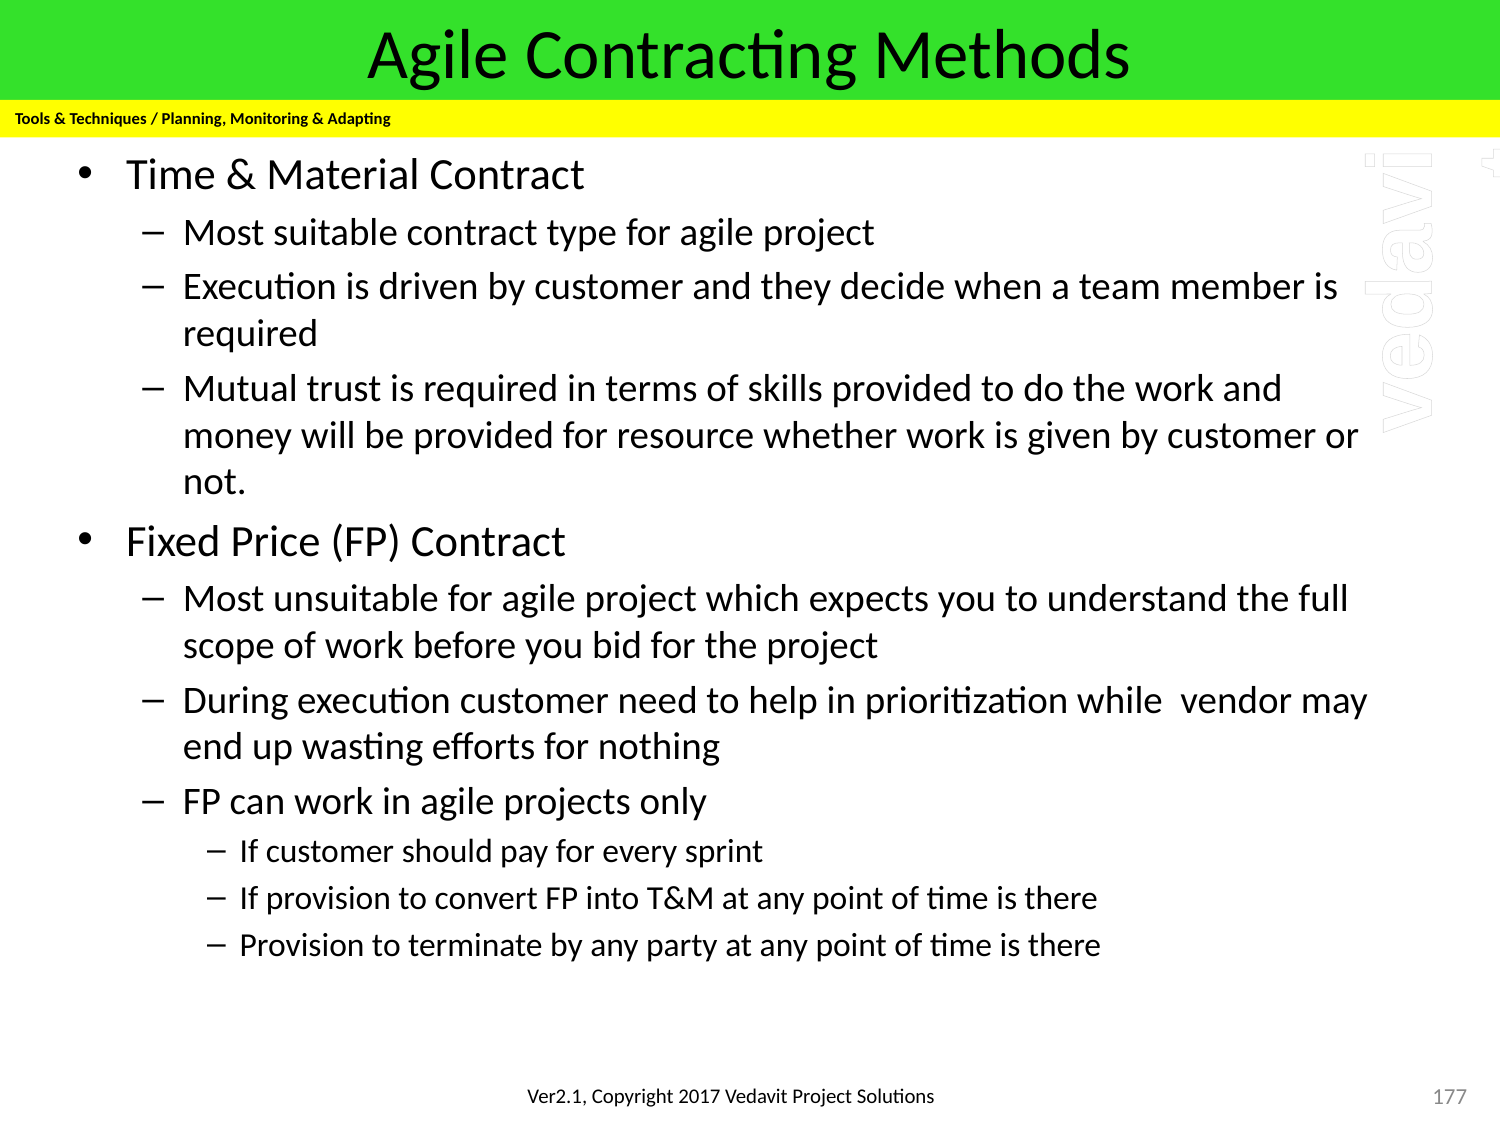

# Agile Contracting Methods
Tools & Techniques / Planning, Monitoring & Adapting

Time & Material Contract
Most suitable contract type for agile project
Execution is driven by customer and they decide when a team member is required
Mutual trust is required in terms of skills provided to do the work and money will be provided for resource whether work is given by customer or not.
Fixed Price (FP) Contract
Most unsuitable for agile project which expects you to understand the full scope of work before you bid for the project
During execution customer need to help in prioritization while  vendor may end up wasting efforts for nothing
FP can work in agile projects only
If customer should pay for every sprint
If provision to convert FP into T&M at any point of time is there
Provision to terminate by any party at any point of time is there

177